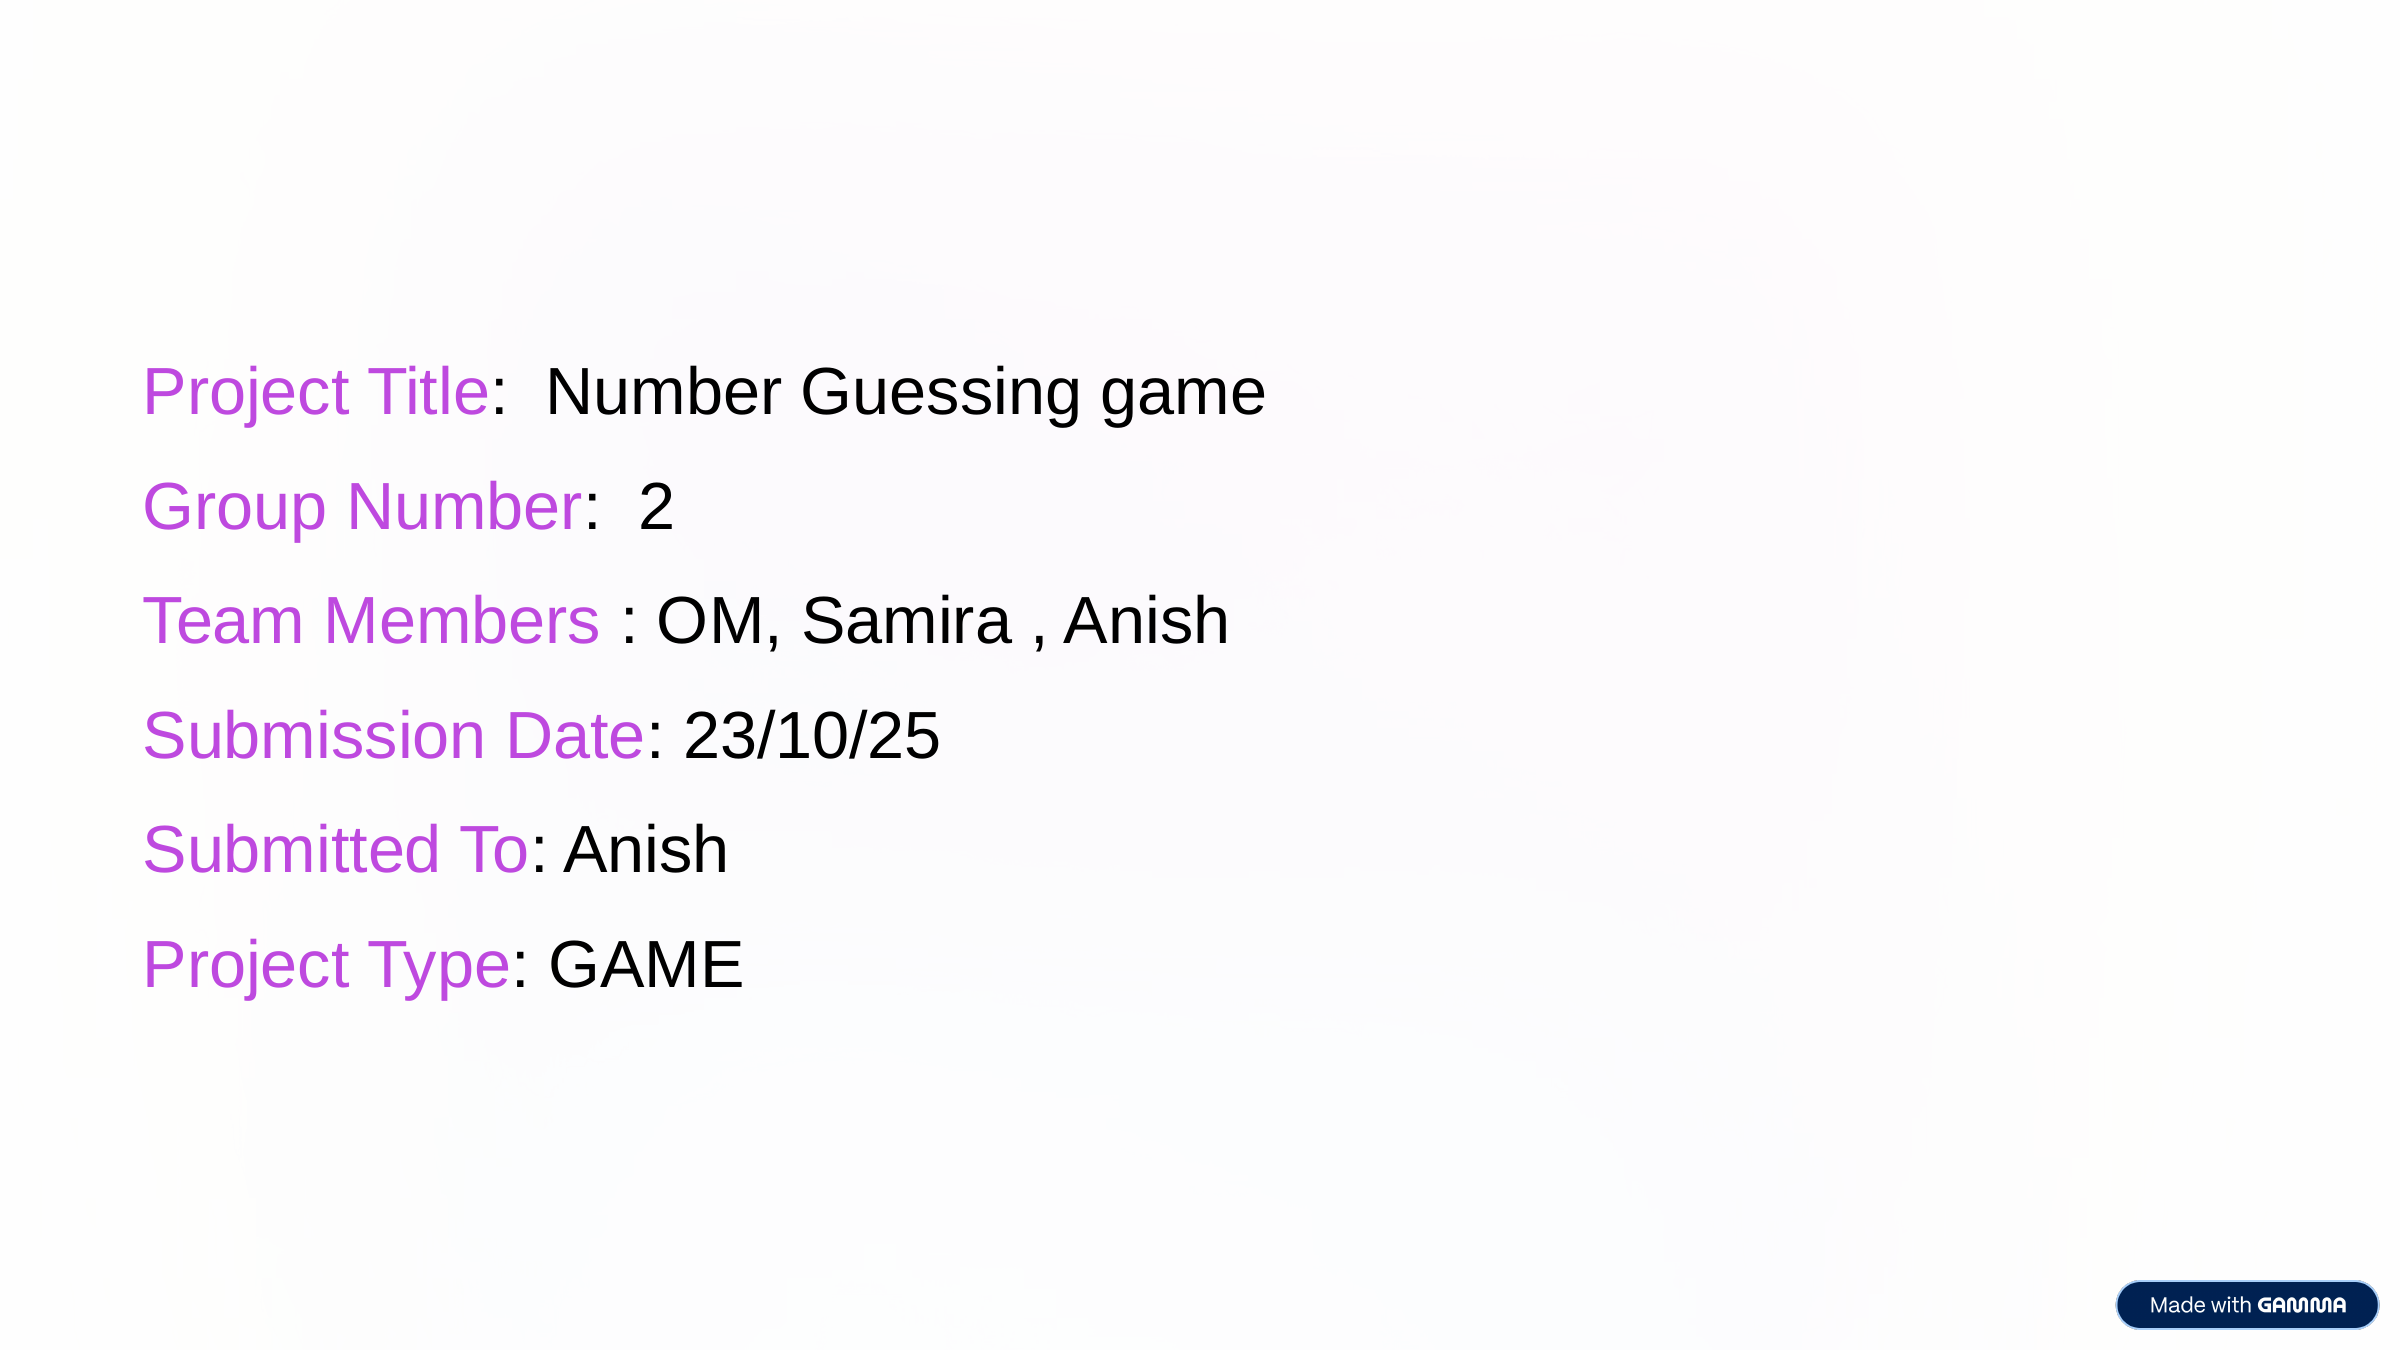

Project Title:  Number Guessing game
Group Number:  2
Team Members : OM, Samira , Anish
Submission Date: 23/10/25
Submitted To: Anish
Project Type: GAME